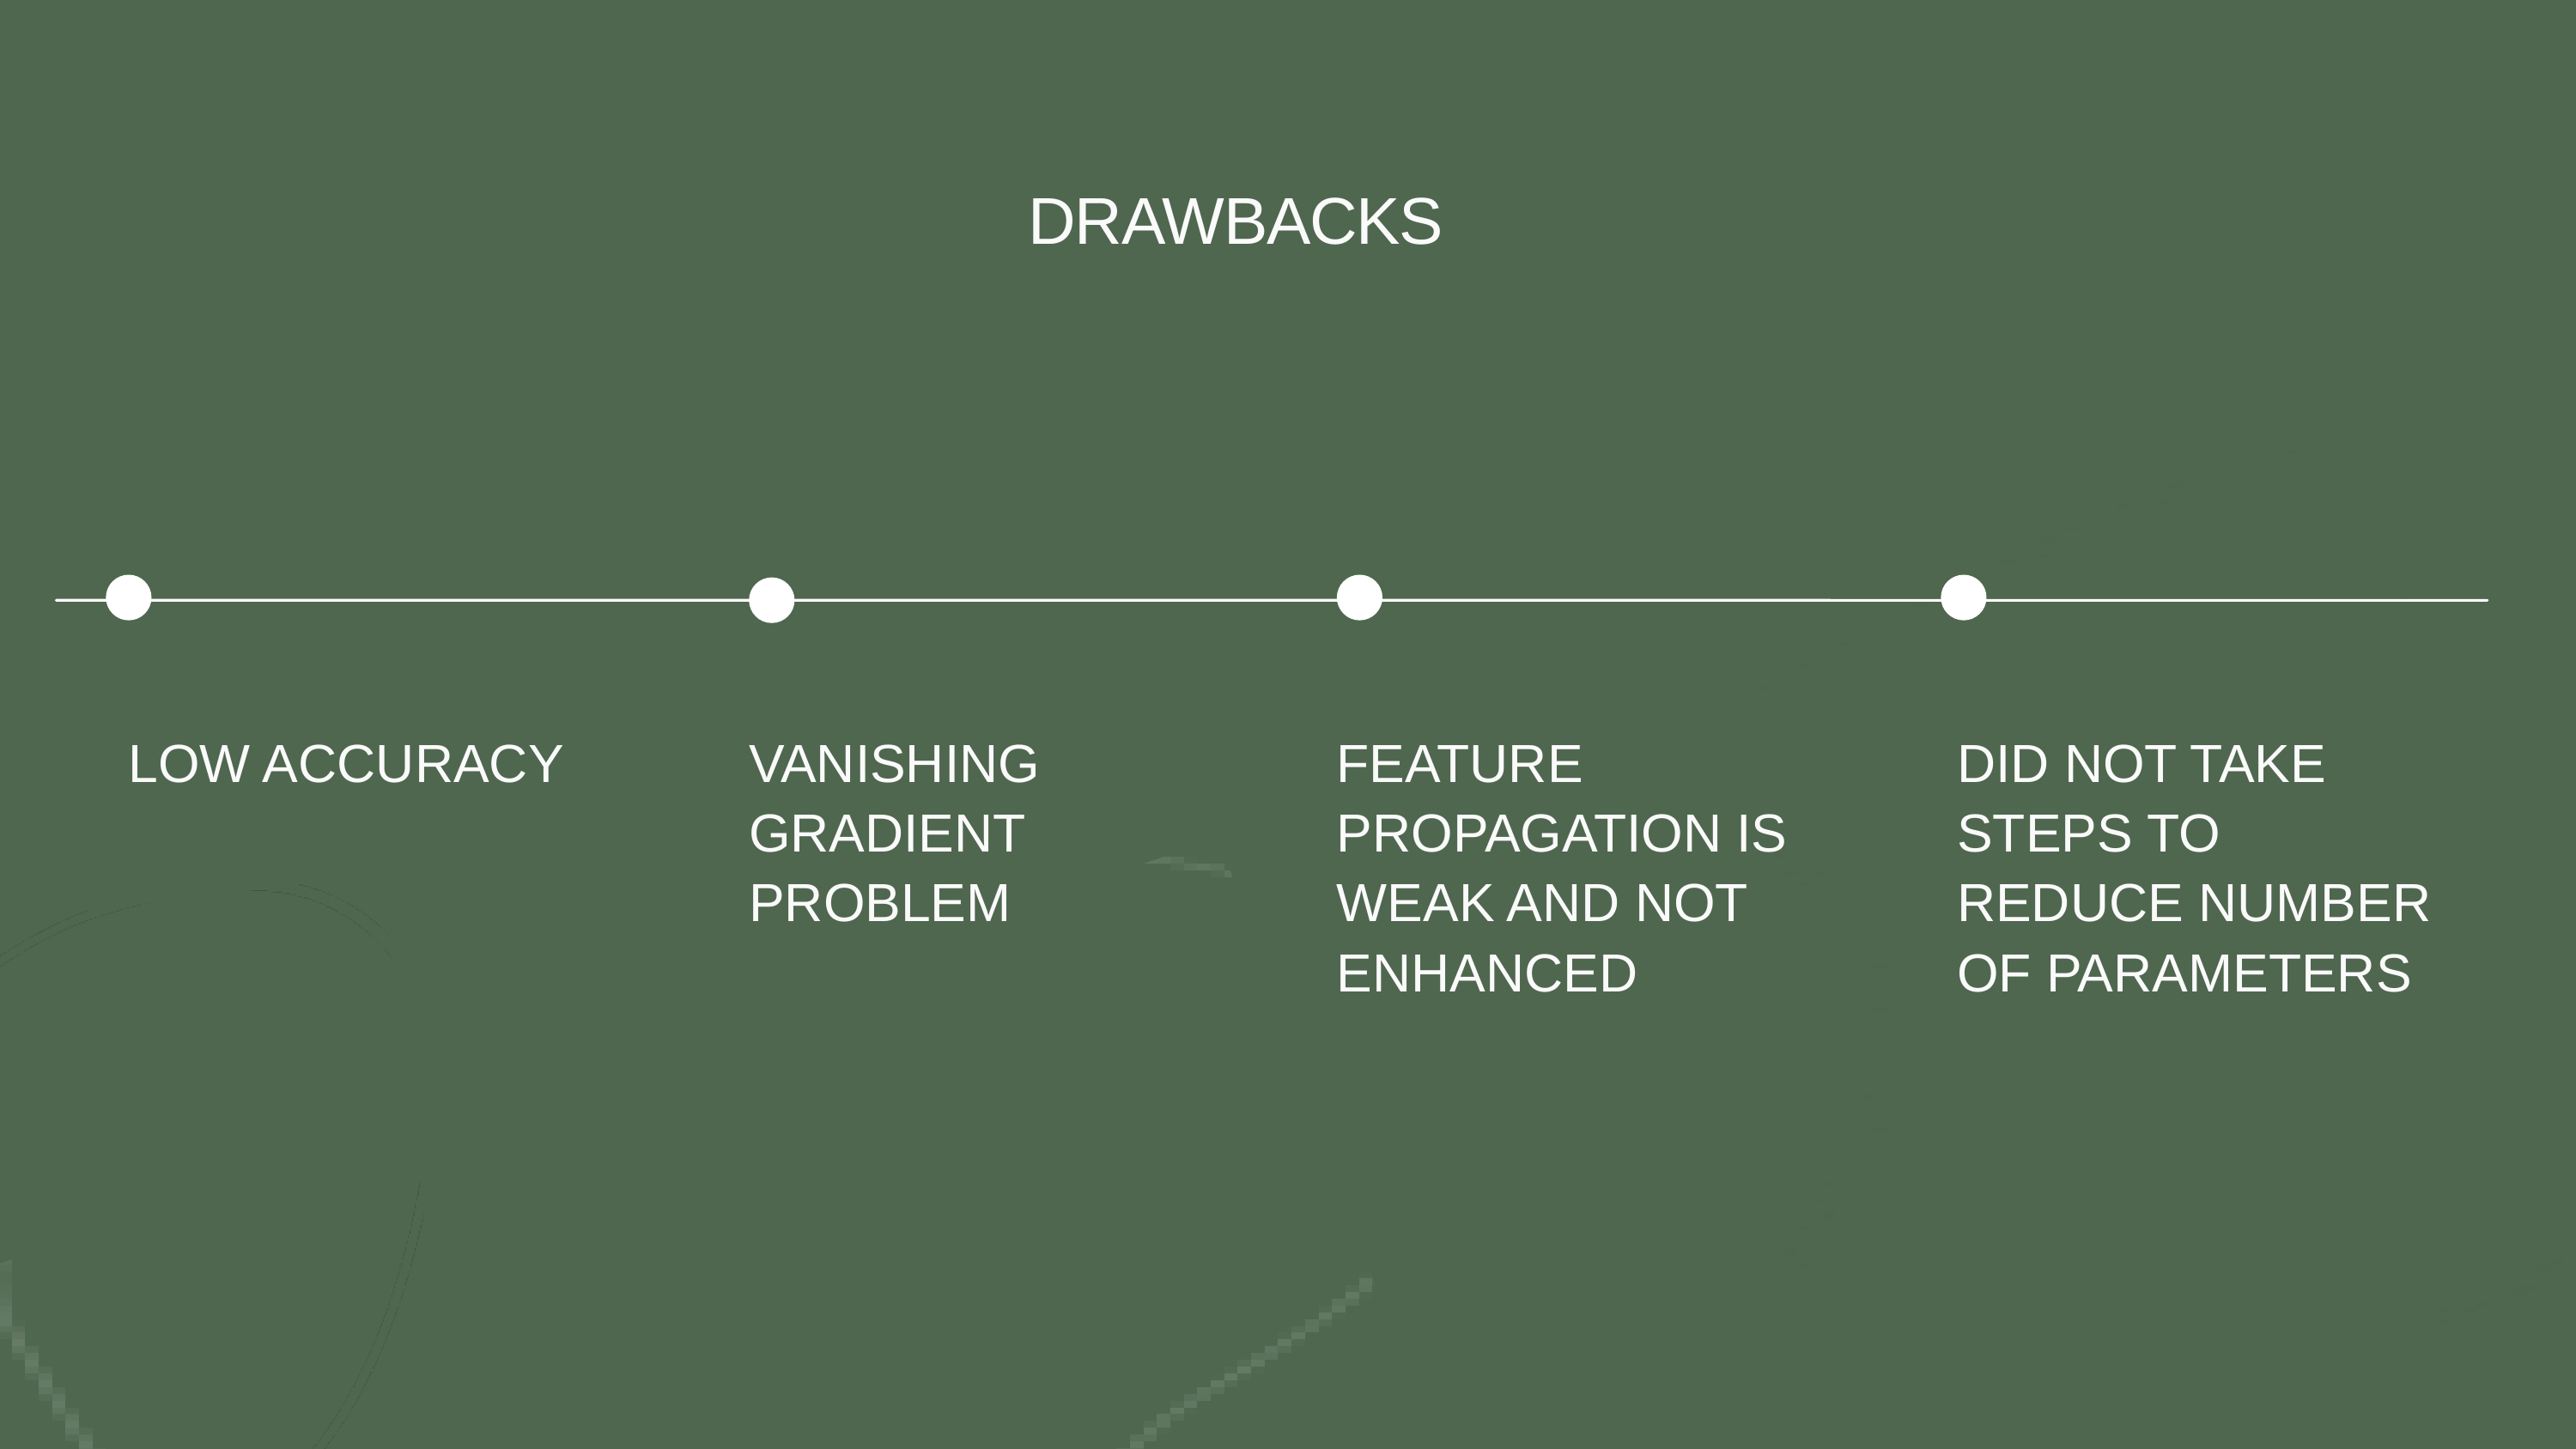

DRAWBACKS

LOW ACCURACY
VANISHING
GRADIENT
PROBLEM
FEATURE
PROPAGATION IS WEAK AND NOT ENHANCED
DID NOT TAKE STEPS TO REDUCE NUMBER OF PARAMETERS